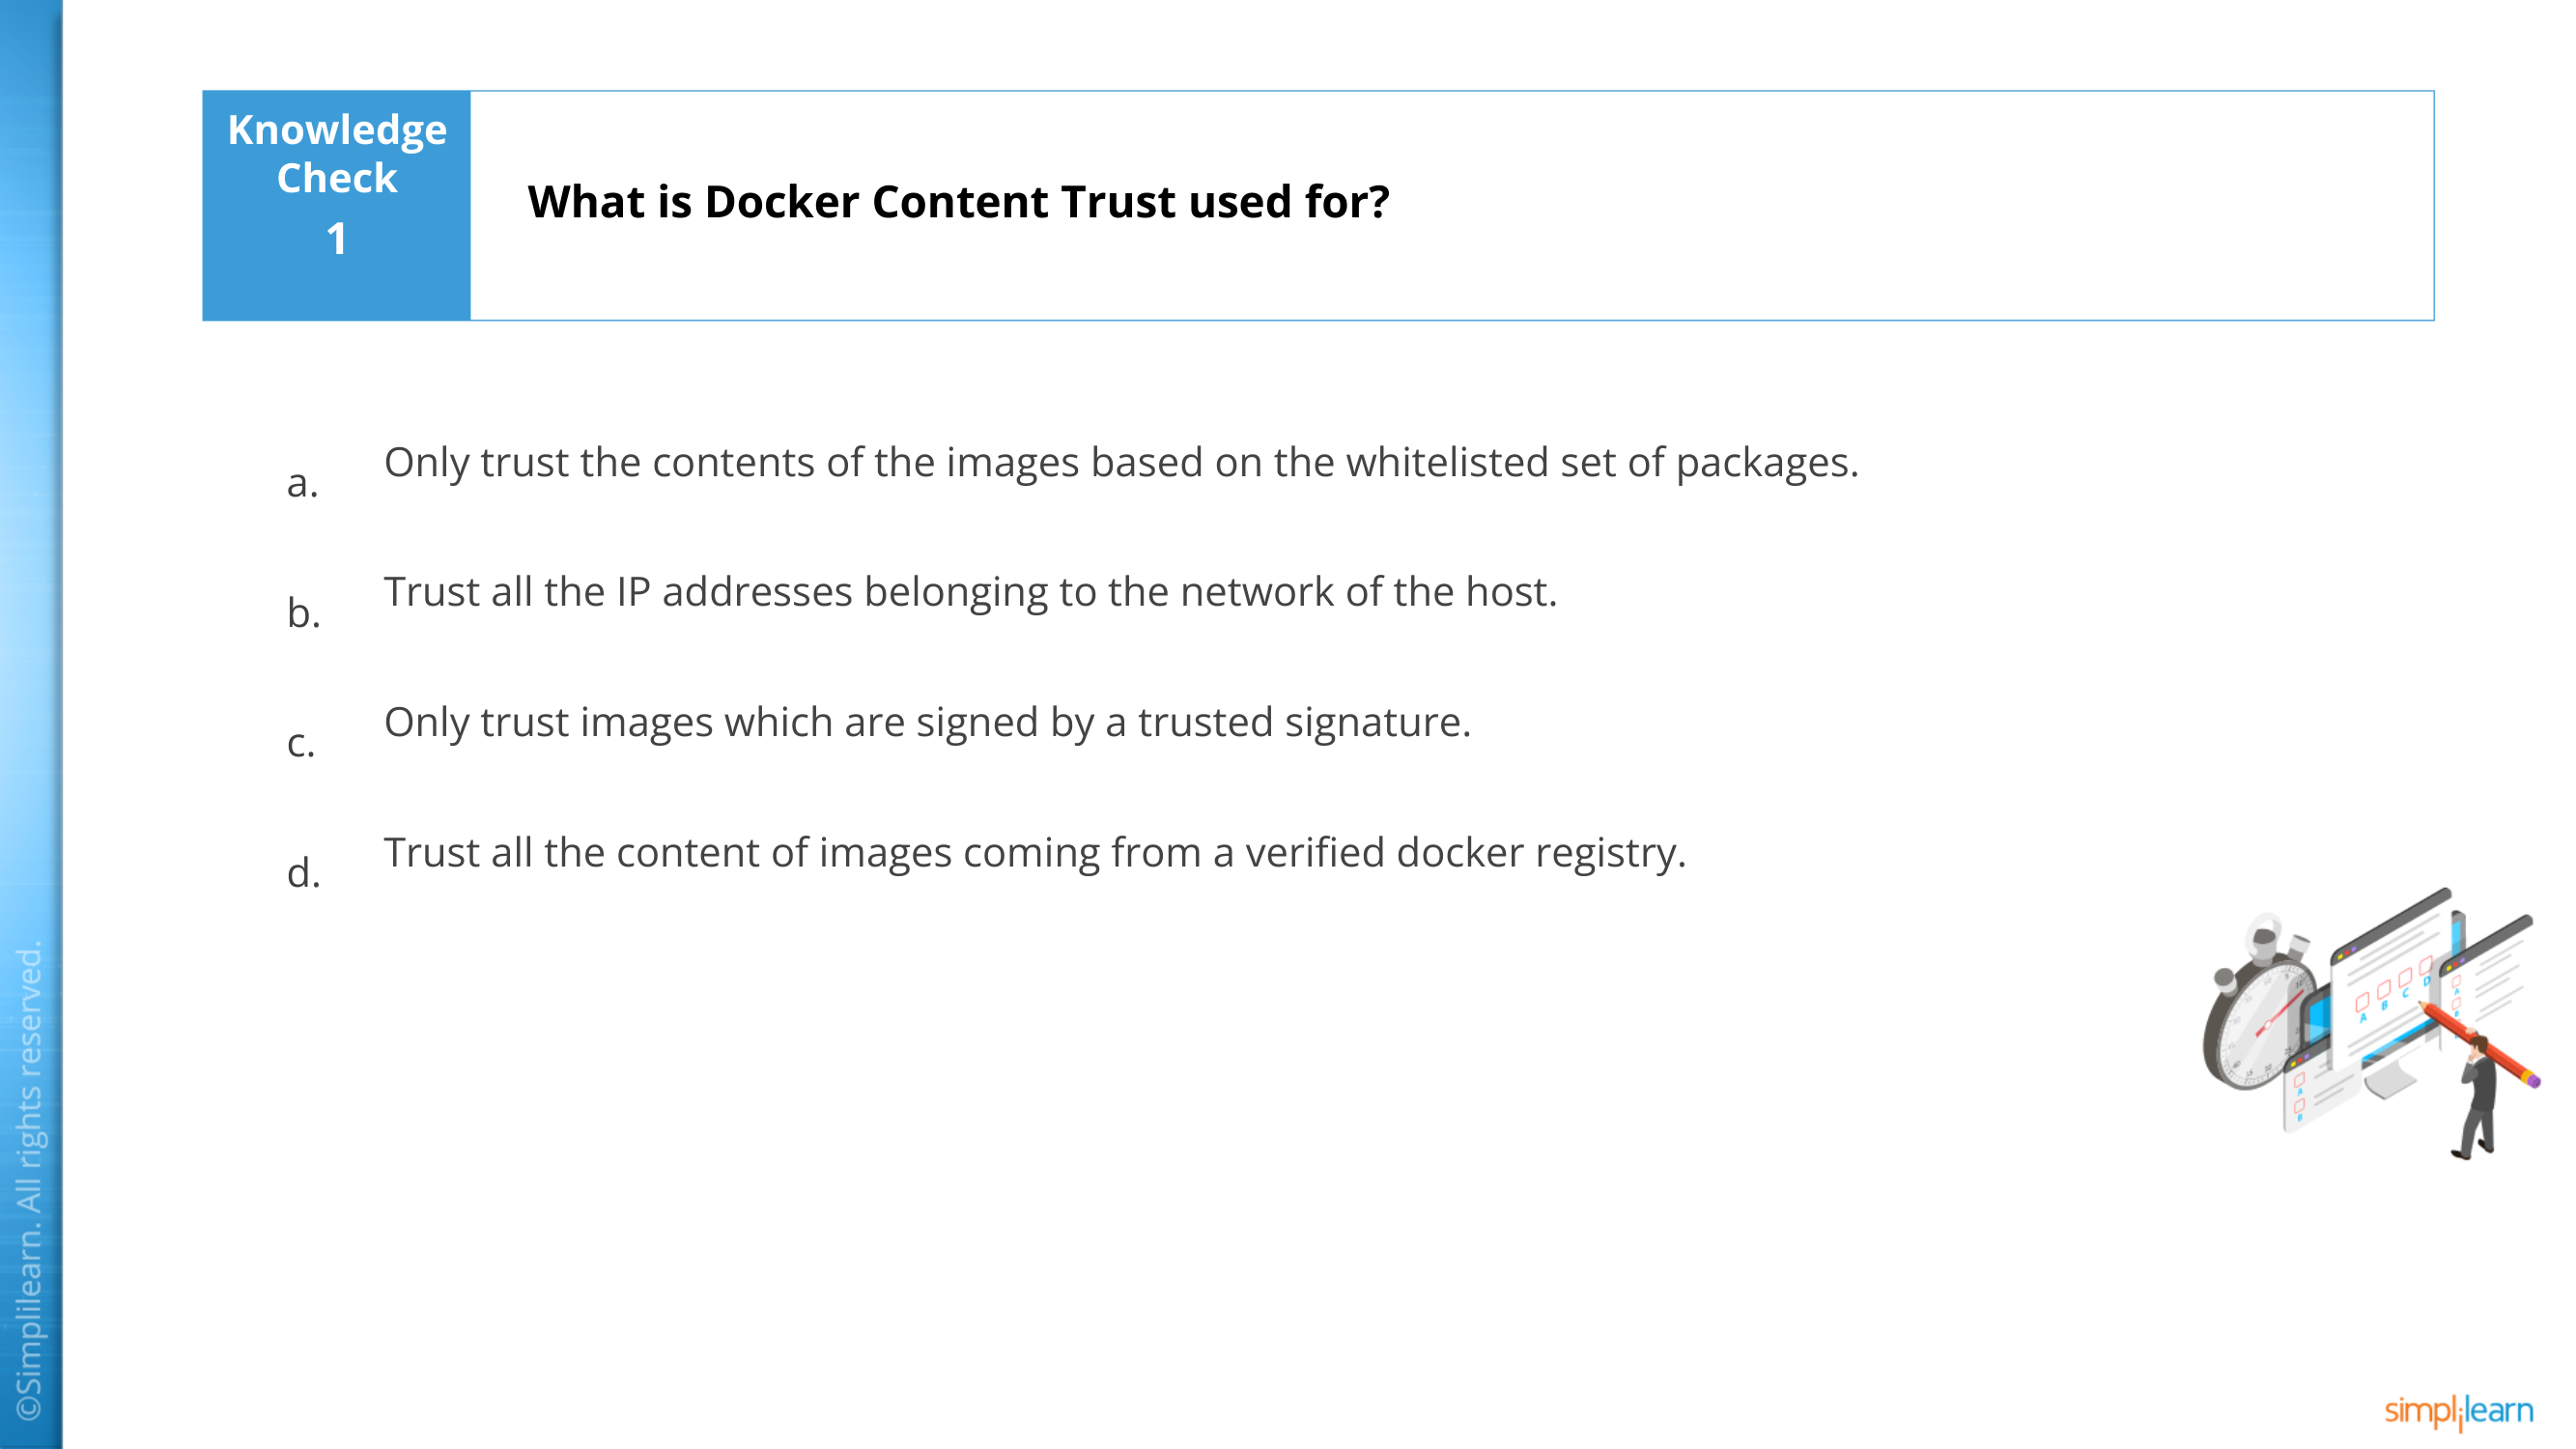

What is Docker Content Trust used for?
1
Only trust the contents of the images based on the whitelisted set of packages.
Trust all the IP addresses belonging to the network of the host.
Only trust images which are signed by a trusted signature.
Trust all the content of images coming from a verified docker registry.